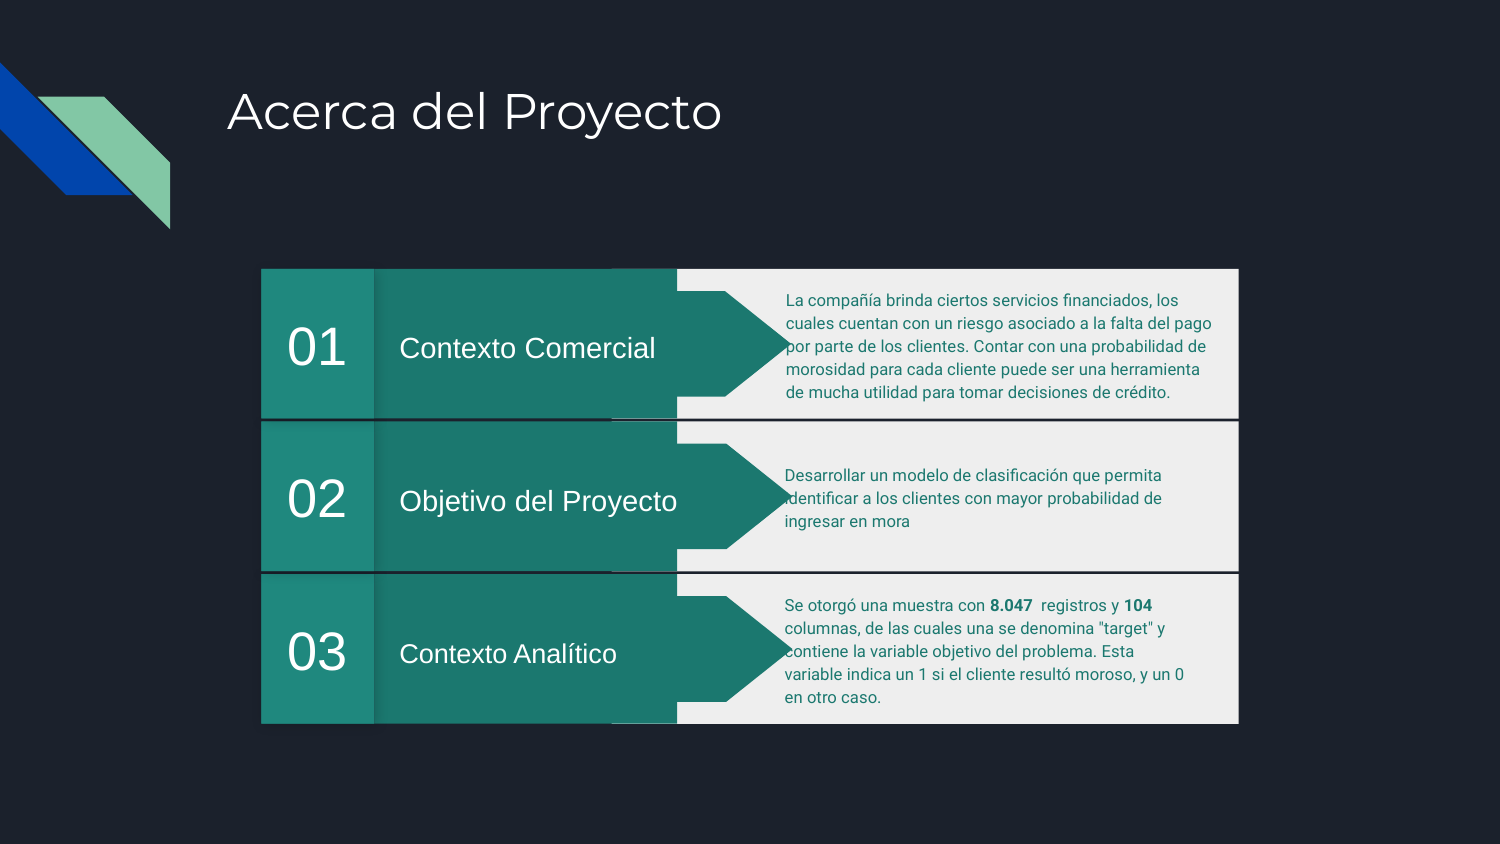

# Acerca del Proyecto

01

La compañía brinda ciertos servicios financiados, los cuales cuentan con un riesgo asociado a la falta del pago por parte de los clientes. Contar con una probabilidad de morosidad para cada cliente puede ser una herramienta de mucha utilidad para tomar decisiones de crédito.
Contexto Comercial

02

Desarrollar un modelo de clasificación que permita identificar a los clientes con mayor probabilidad de ingresar en mora
Objetivo del Proyecto

03

Se otorgó una muestra con 8.047  registros y 104 columnas, de las cuales una se denomina "target" y contiene la variable objetivo del problema. Esta variable indica un 1 si el cliente resultó moroso, y un 0 en otro caso.
Contexto Analítico